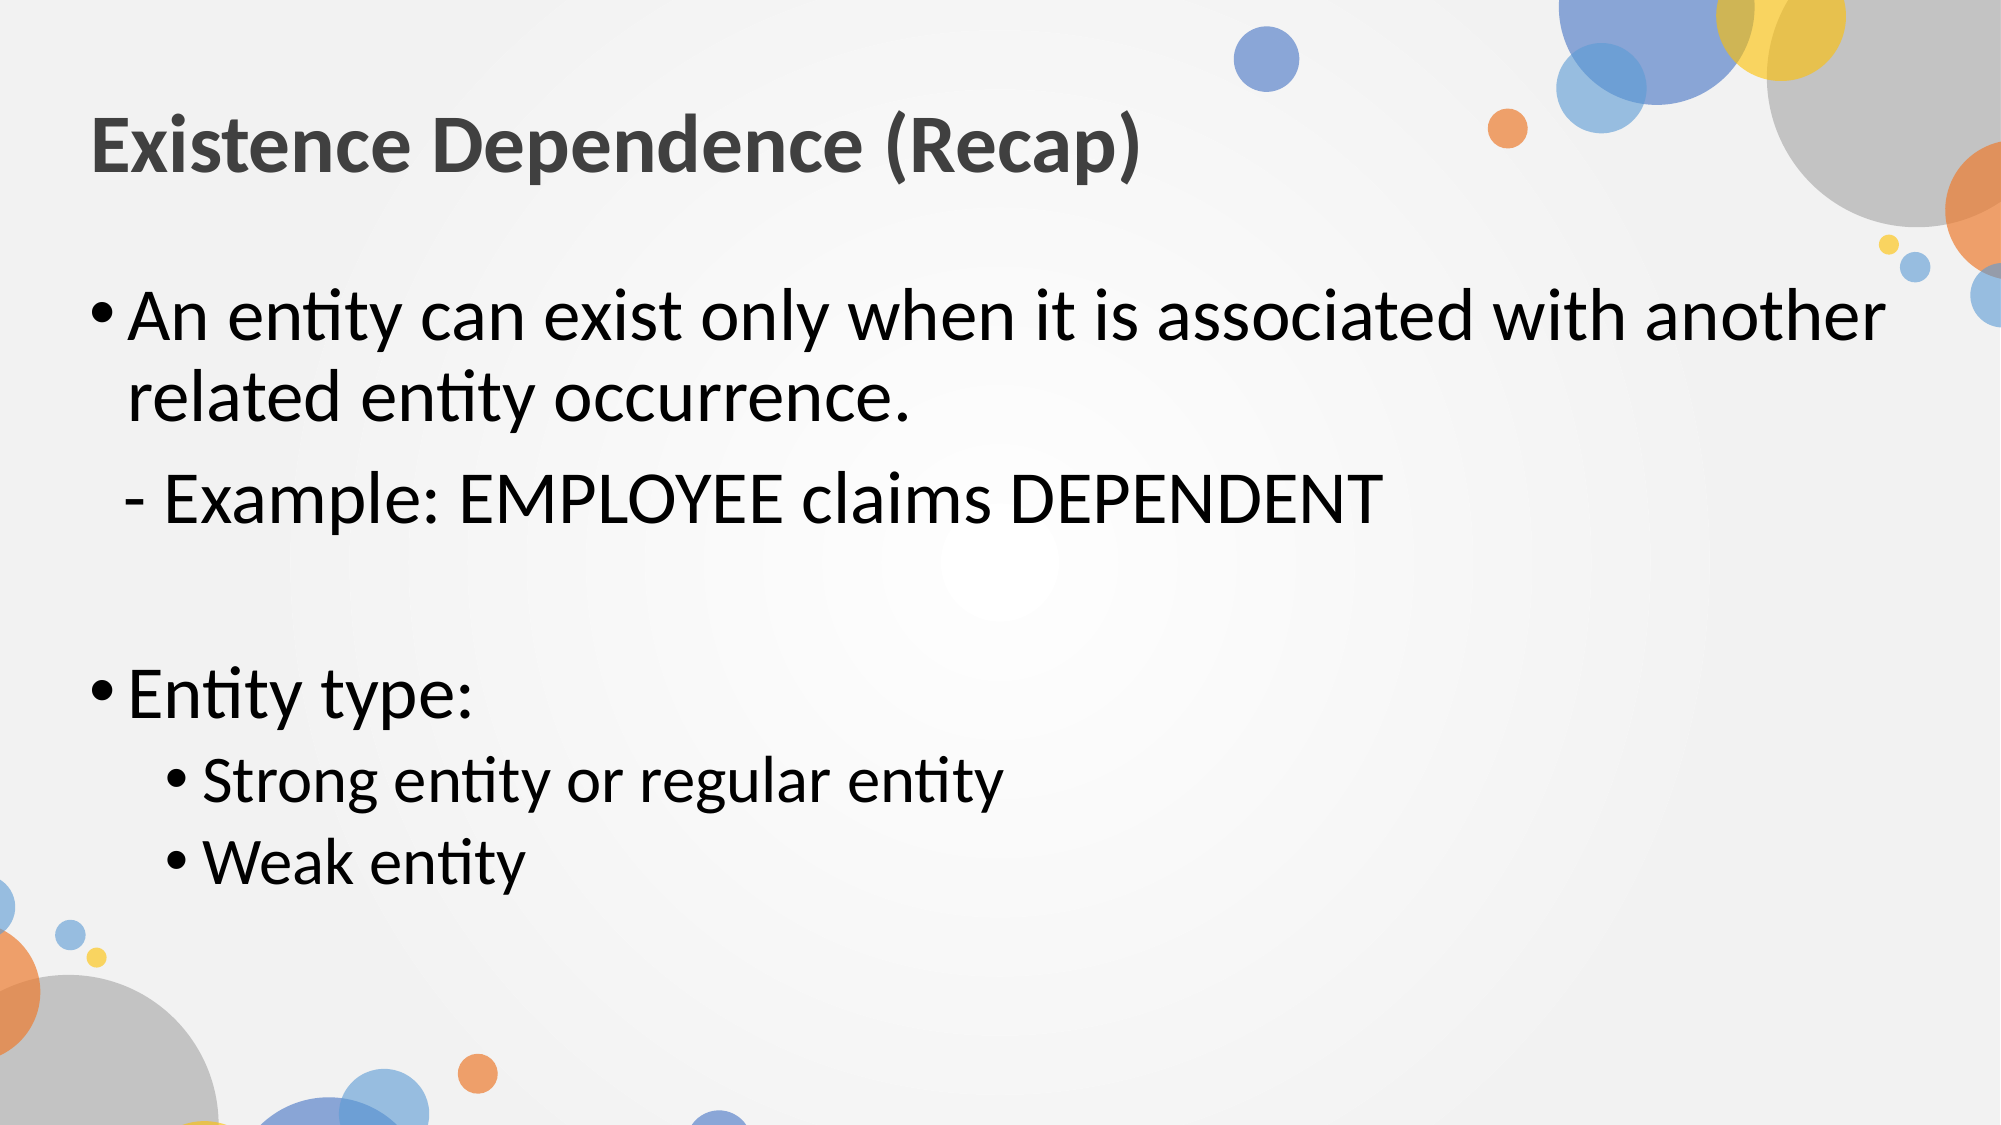

Existence Dependence (Recap)
An entity can exist only when it is associated with another related entity occurrence.
  - Example: EMPLOYEE claims DEPENDENT

Entity type:
Strong entity or regular entity
Weak entity